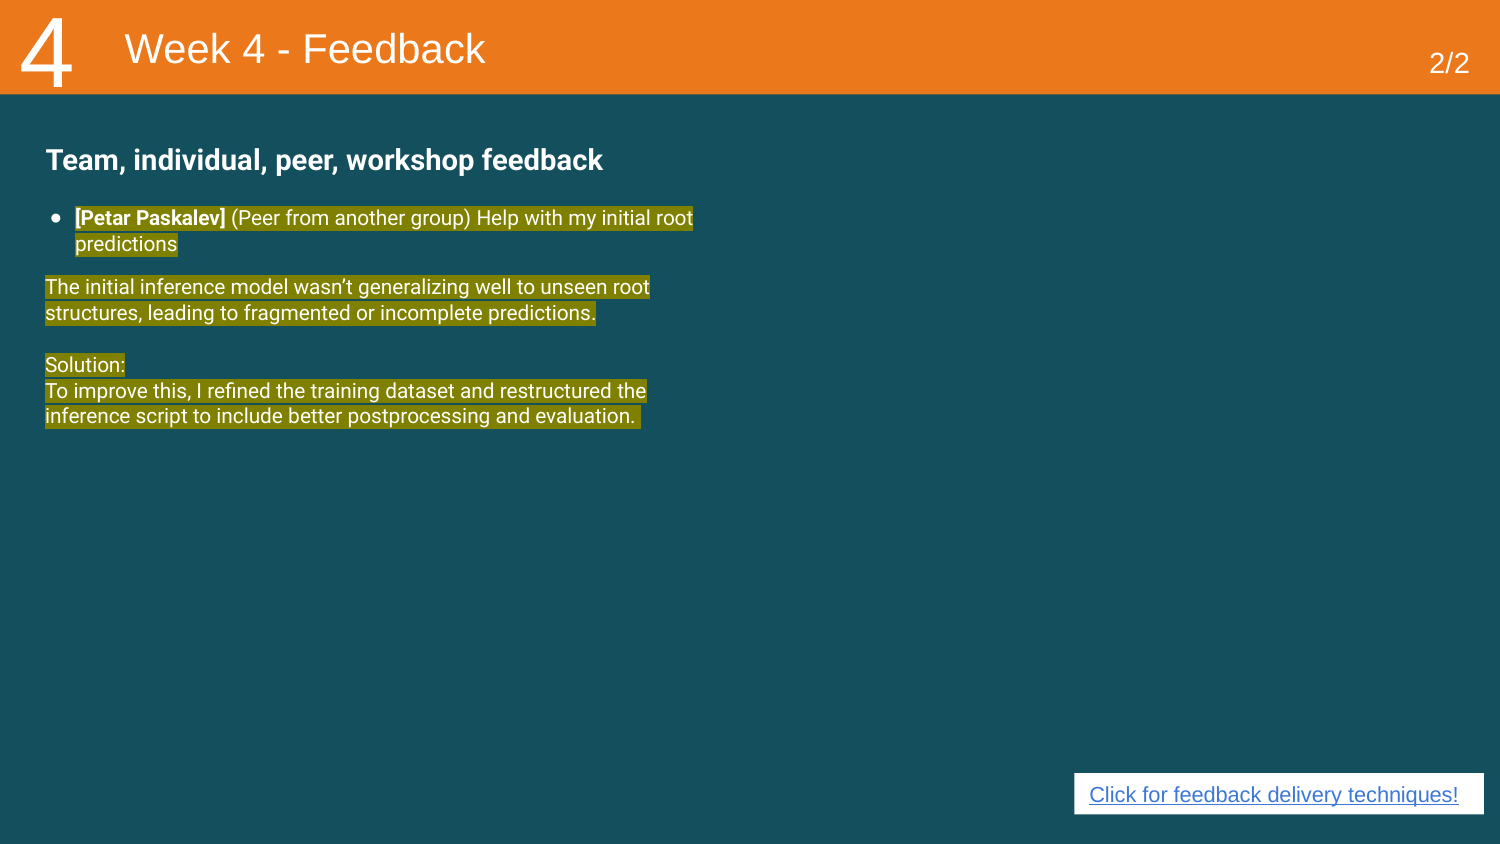

4
# Week 4 - Feedback
2/2
Team, individual, peer, workshop feedback
[Petar Paskalev] (Peer from another group) Help with my initial root predictions
The initial inference model wasn’t generalizing well to unseen root structures, leading to fragmented or incomplete predictions.
Solution:
To improve this, I refined the training dataset and restructured the inference script to include better postprocessing and evaluation.
Click for feedback delivery techniques!